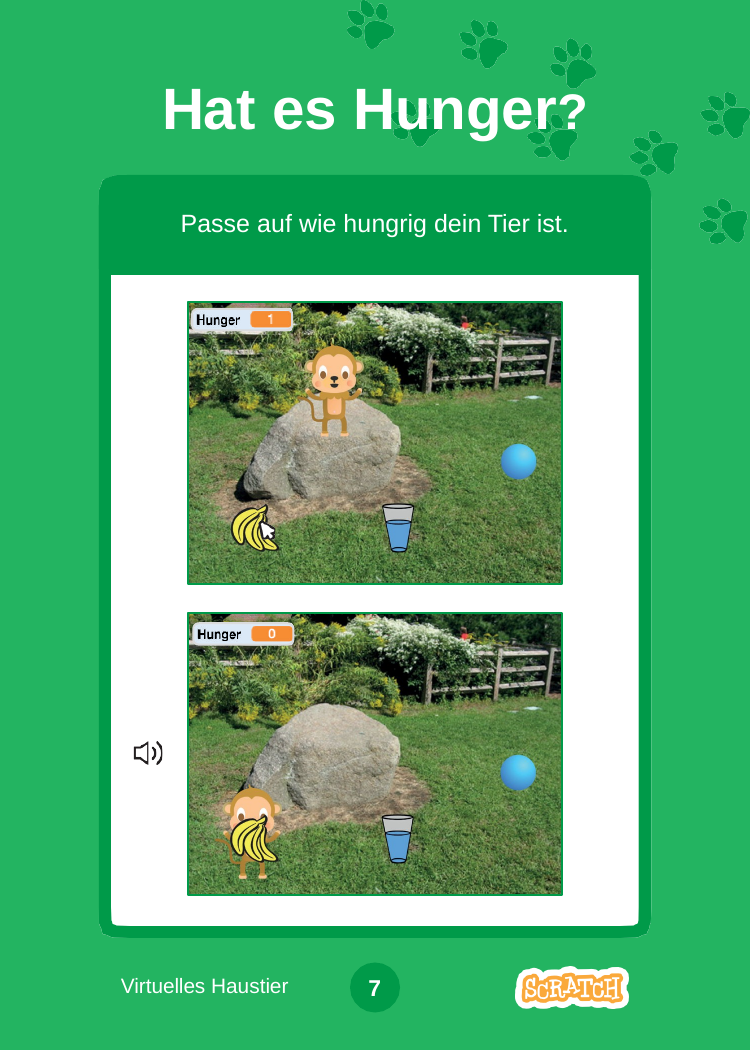

# Hat es Hunger?

Passe auf wie hungrig dein Tier ist.

Virtuelles Haustier
7